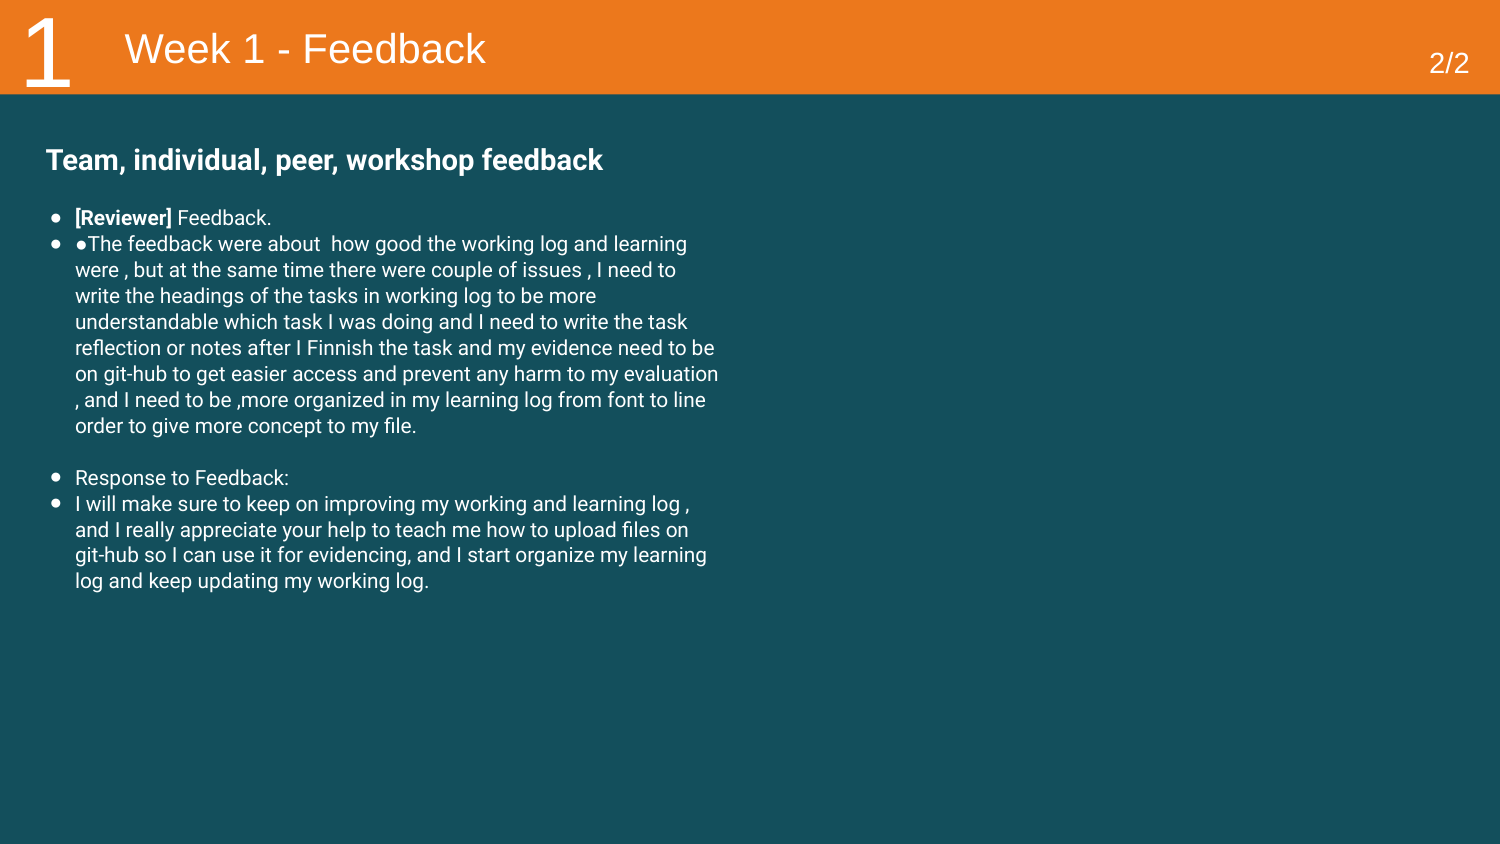

1
# Week 1 - Feedback
2/2
Team, individual, peer, workshop feedback
[Reviewer] Feedback.
●The feedback were about  how good the working log and learning were , but at the same time there were couple of issues , I need to write the headings of the tasks in working log to be more understandable which task I was doing and I need to write the task reflection or notes after I Finnish the task and my evidence need to be on git-hub to get easier access and prevent any harm to my evaluation , and I need to be ,more organized in my learning log from font to line order to give more concept to my file.

Response to Feedback:
I will make sure to keep on improving my working and learning log , and I really appreciate your help to teach me how to upload files on git-hub so I can use it for evidencing, and I start organize my learning log and keep updating my working log.